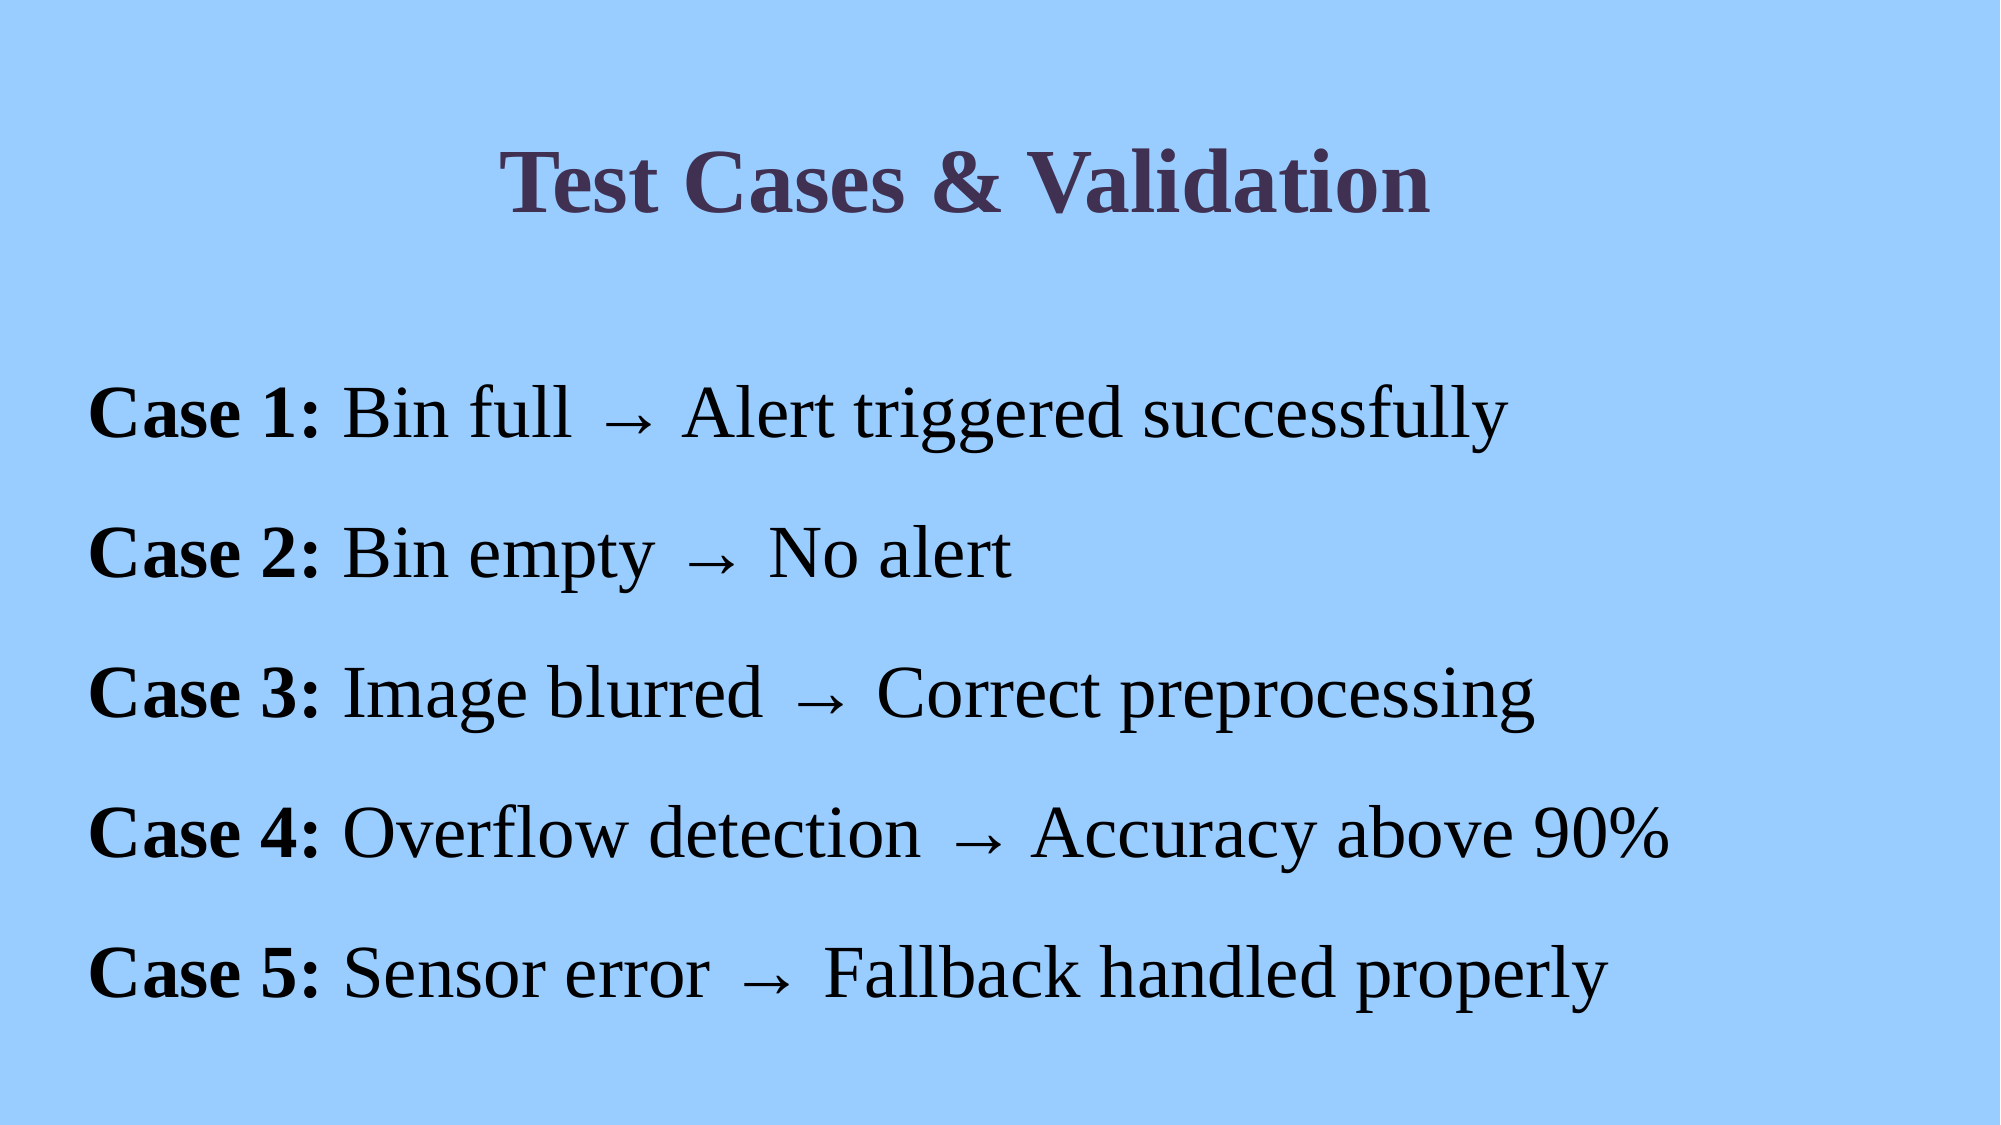

# Test Cases & Validation
Case 1: Bin full → Alert triggered successfully
Case 2: Bin empty → No alert
Case 3: Image blurred → Correct preprocessing
Case 4: Overflow detection → Accuracy above 90%
Case 5: Sensor error → Fallback handled properly